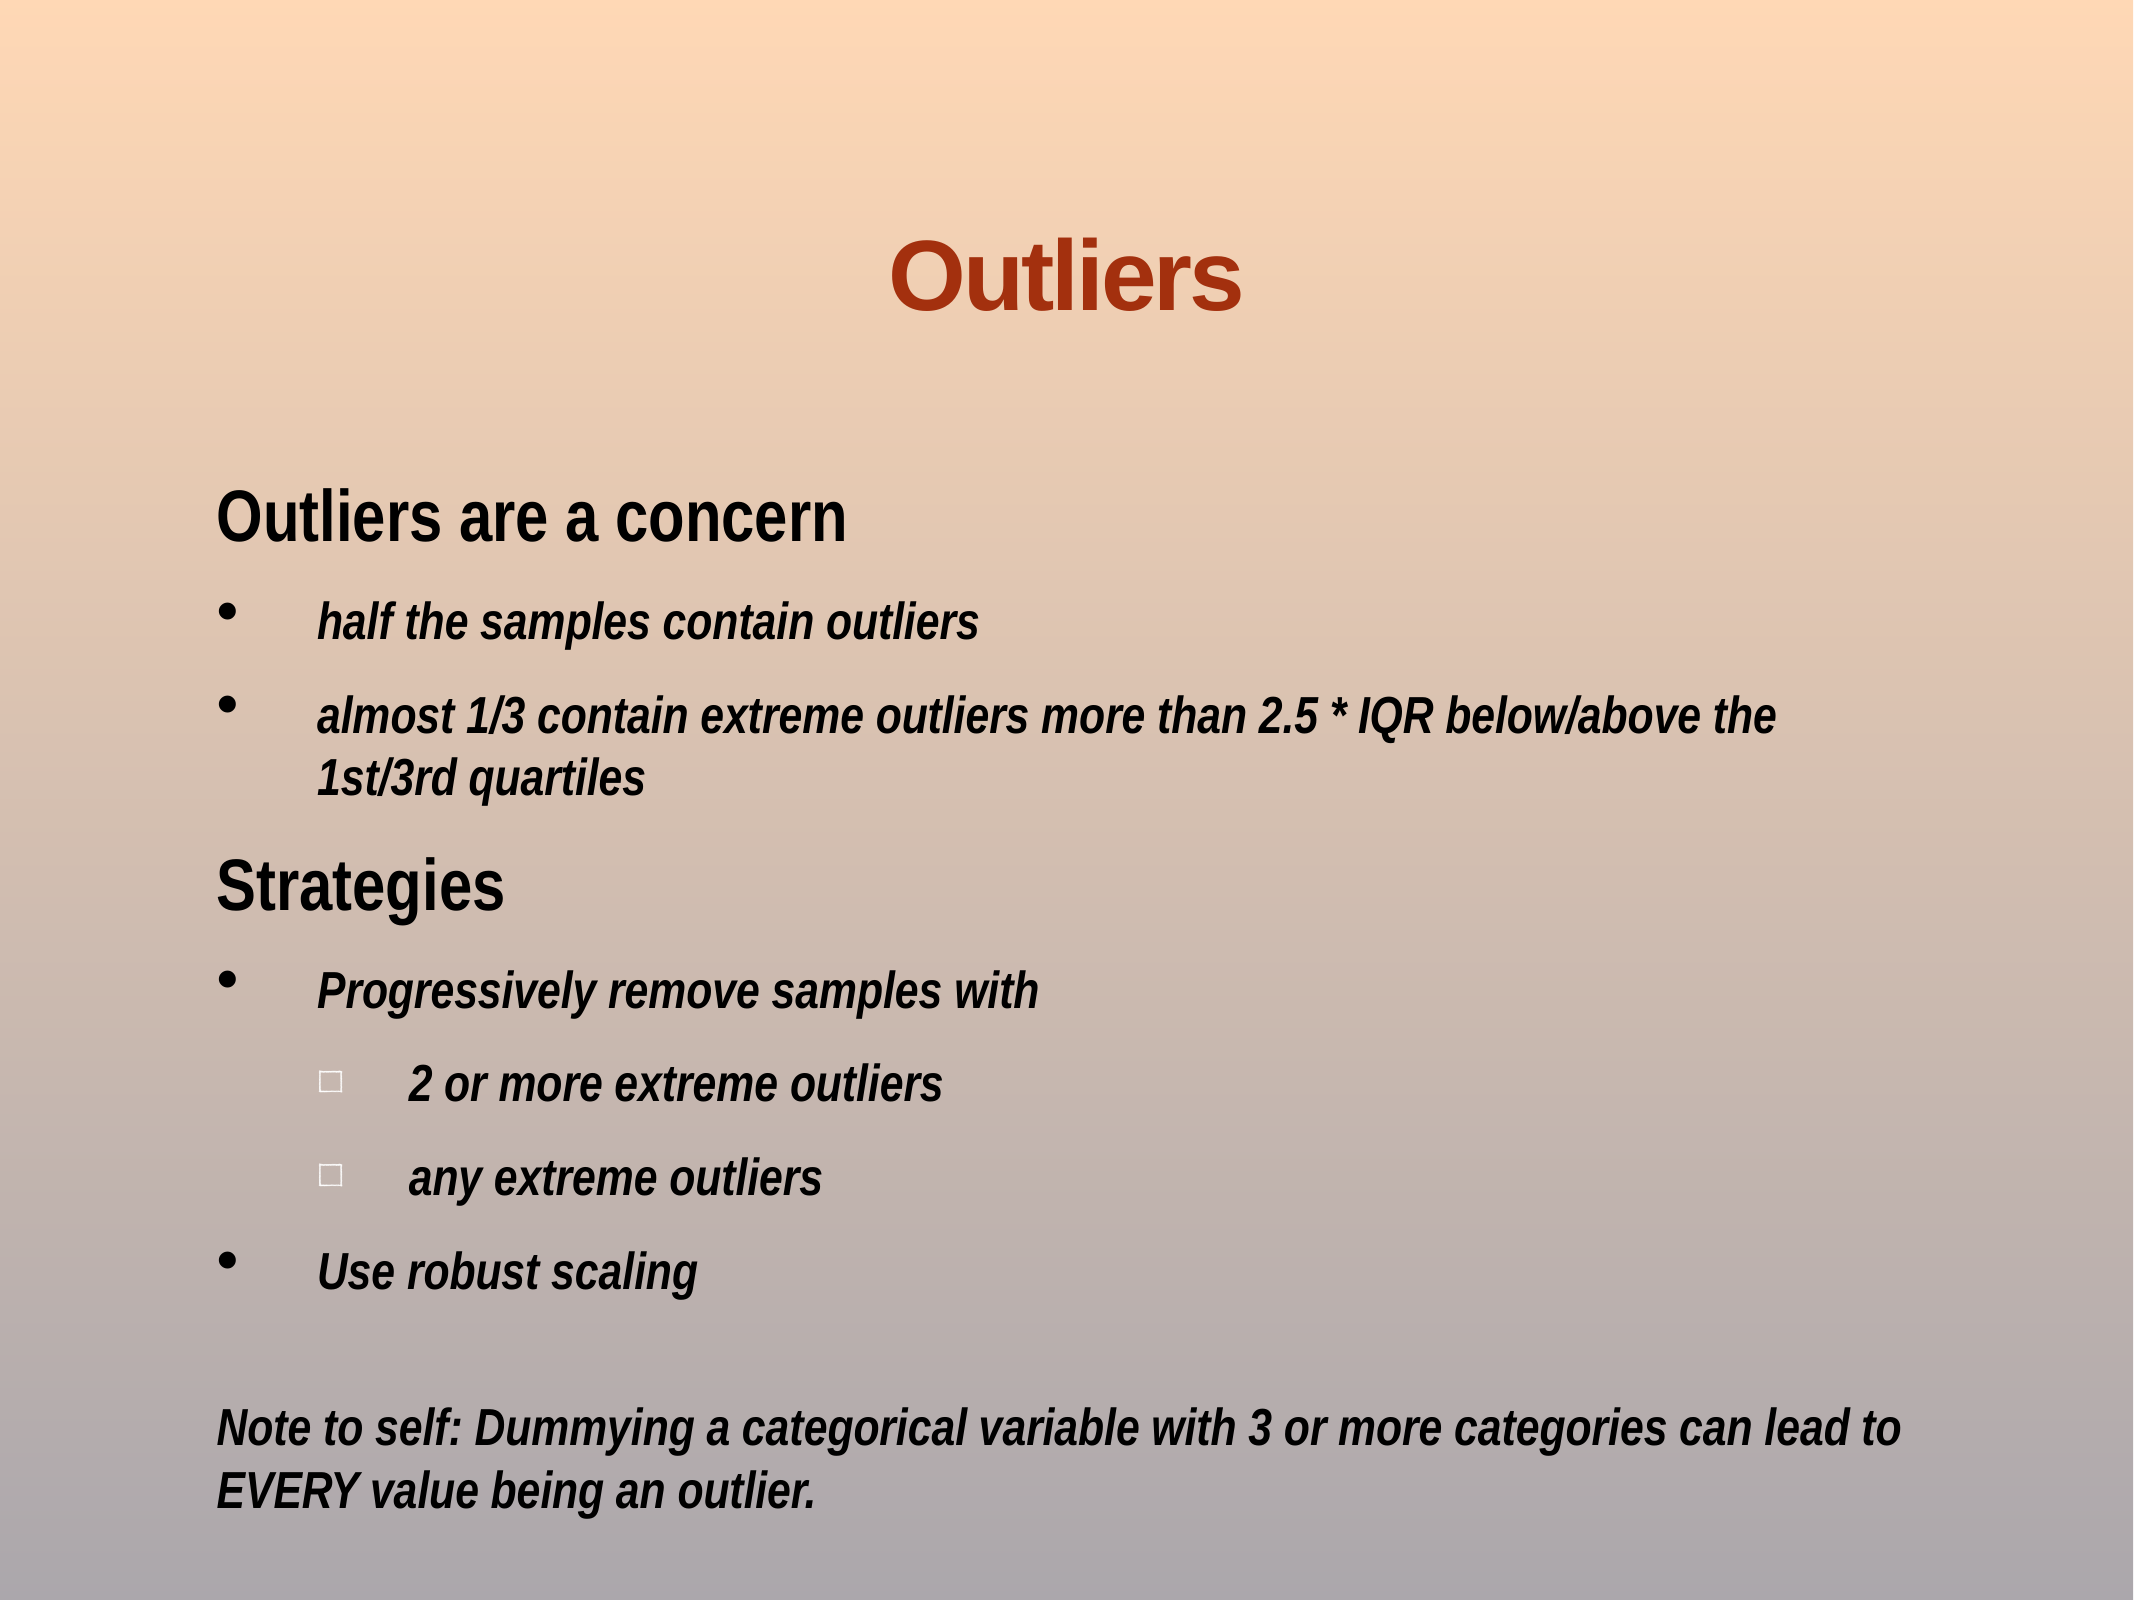

# Outliers
Outliers are a concern
half the samples contain outliers
almost 1/3 contain extreme outliers more than 2.5 * IQR below/above the 1st/3rd quartiles
Strategies
Progressively remove samples with
2 or more extreme outliers
any extreme outliers
Use robust scaling

Note to self: Dummying a categorical variable with 3 or more categories can lead to EVERY value being an outlier.